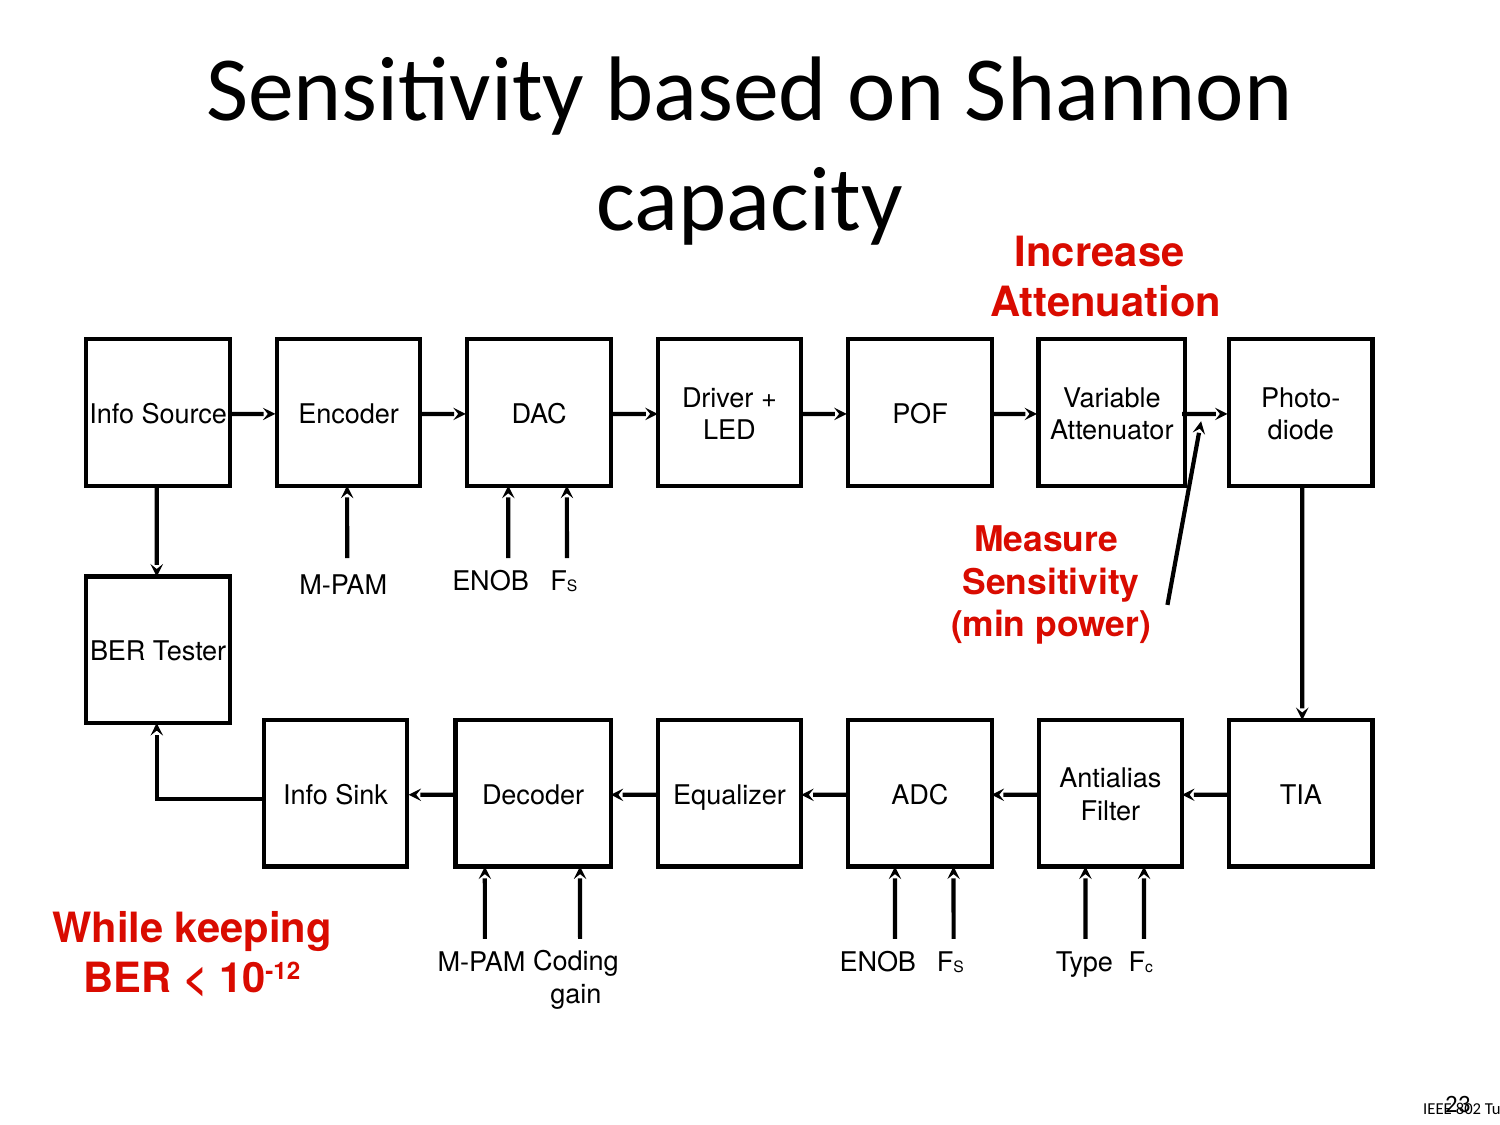

# Sensitivity based on Shannon capacity
Increase
Attenuation
Info Source
Encoder
DAC
Driver + LED
POF
Variable Attenuator
Photo-diode

Measure
Sensitivity
(min power)
ENOB
FS
M-PAM
BER Tester
Info Sink
Decoder
Equalizer
ADC
Antialias Filter
TIA

While keeping
BER < 10-12
Coding
gain
M-PAM
ENOB
FS
Type
Fc
23